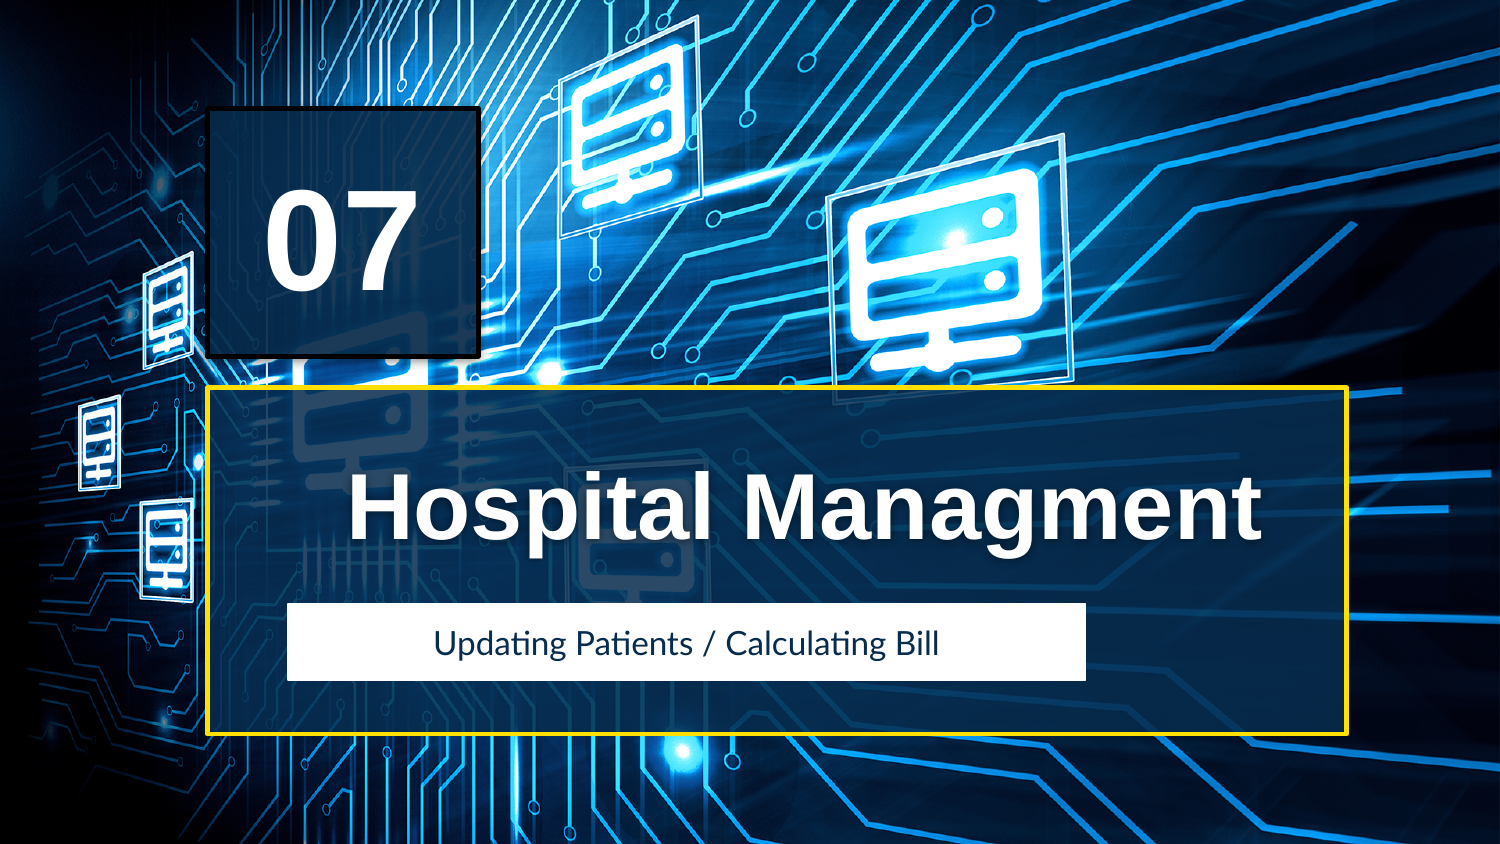

07

# Hospital Managment
Updating Patients / Calculating Bill